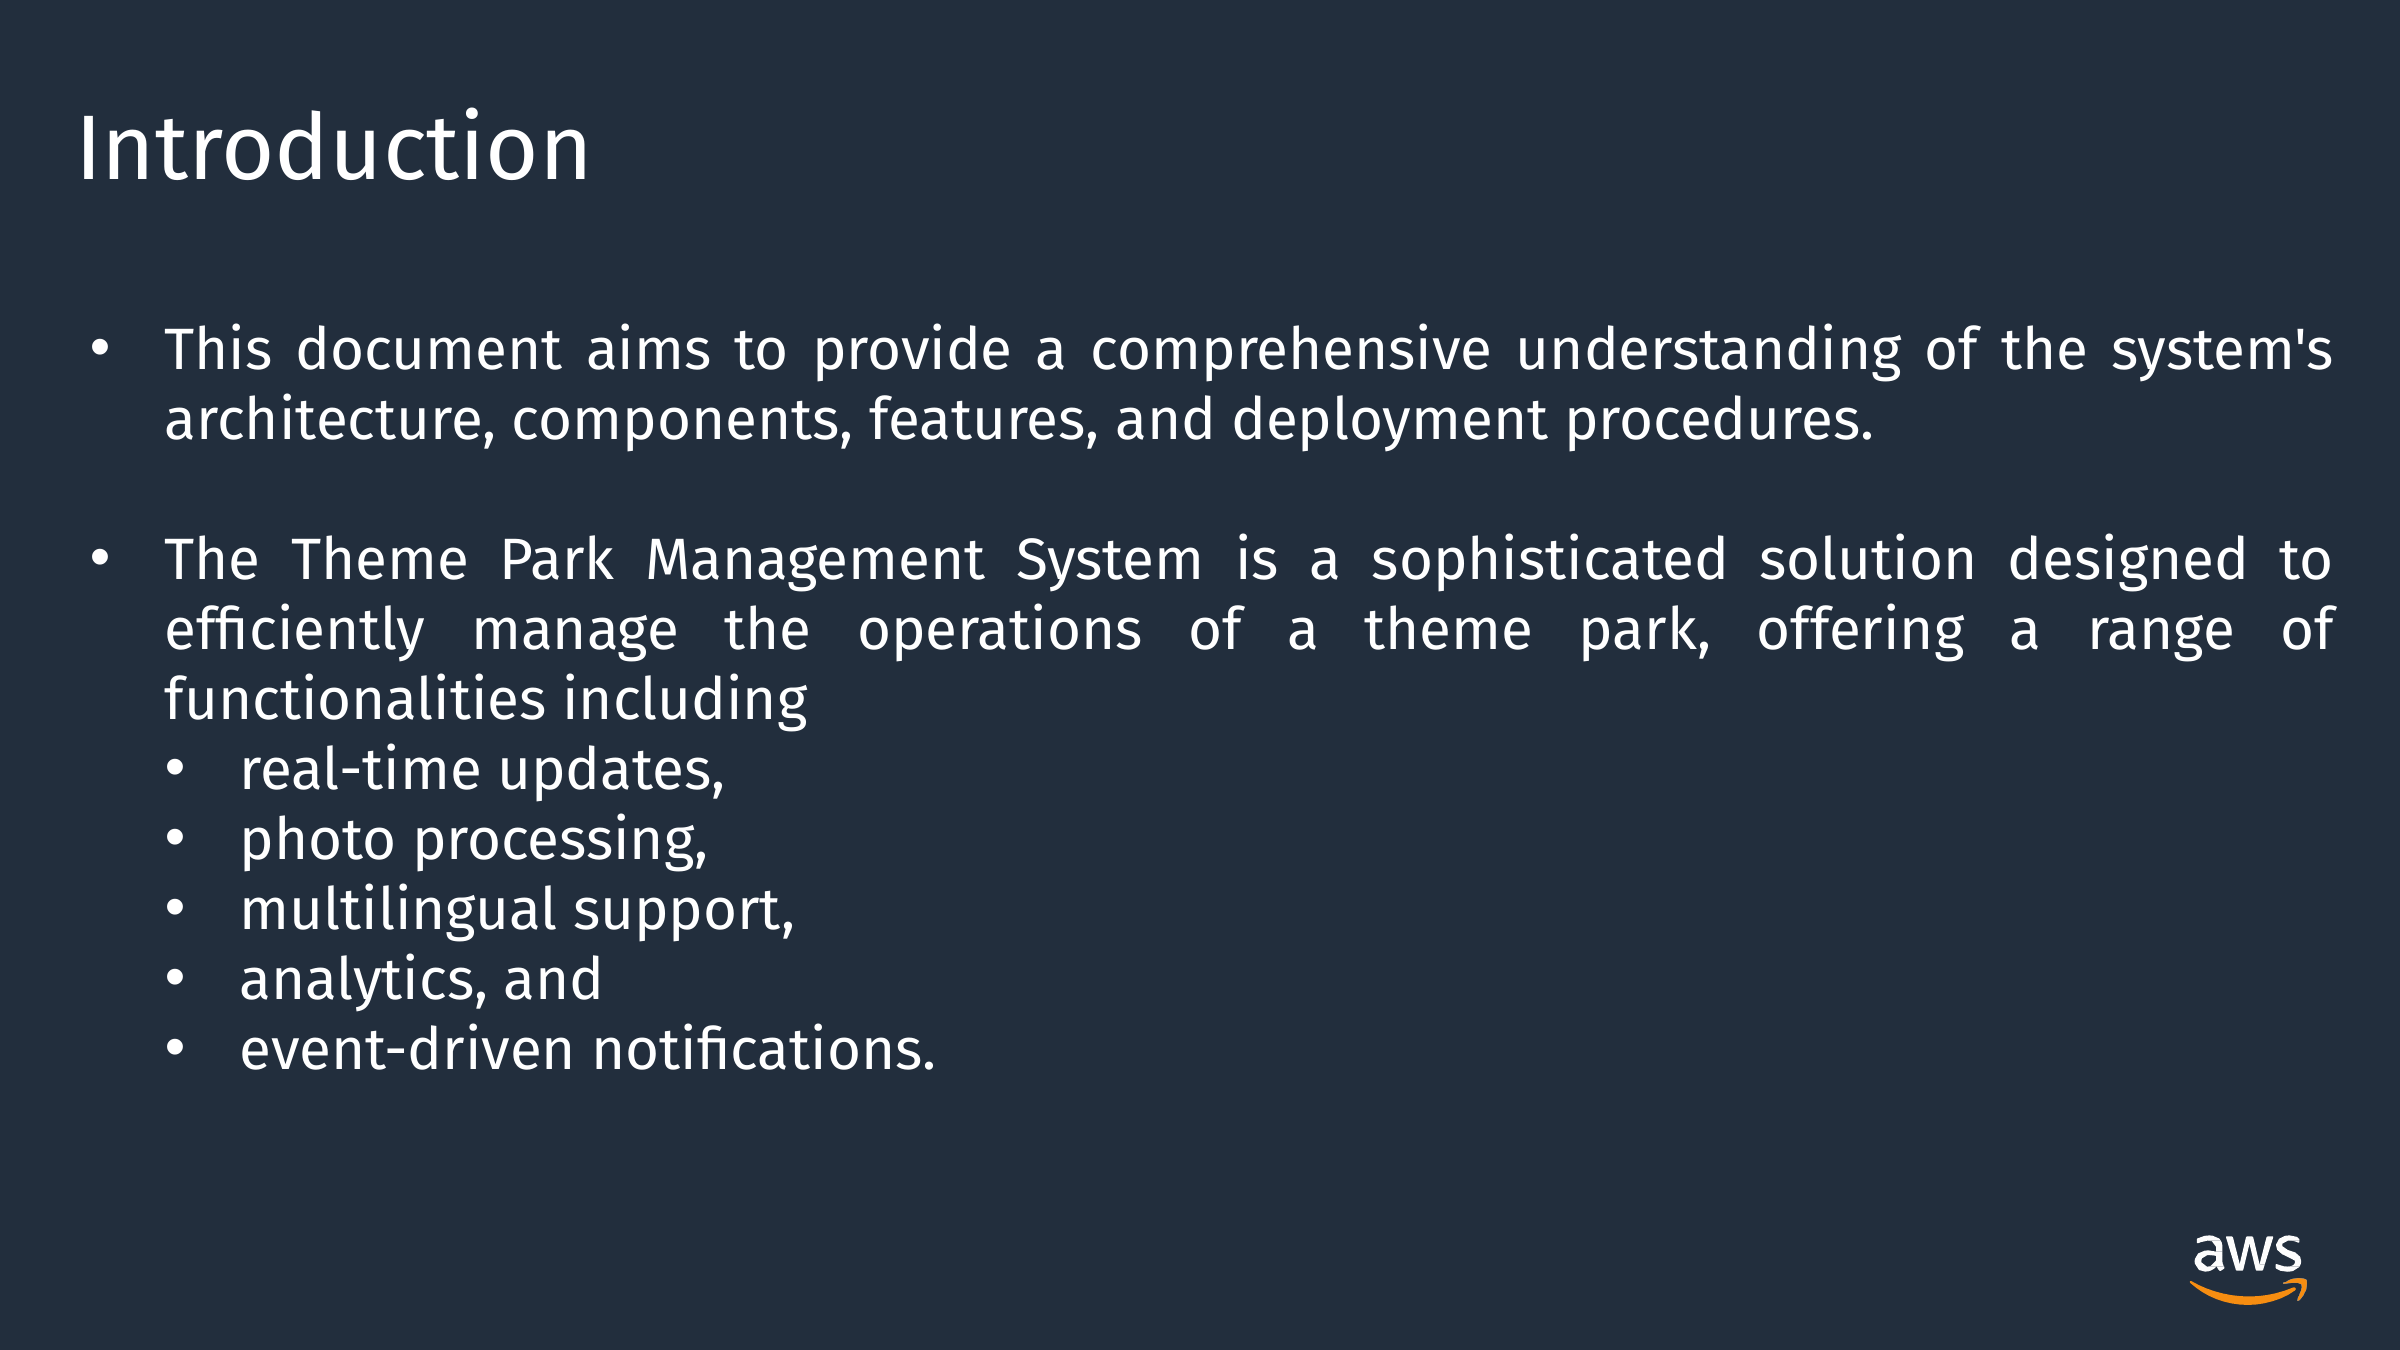

# Introduction
This document aims to provide a comprehensive understanding of the system's architecture, components, features, and deployment procedures.

The Theme Park Management System is a sophisticated solution designed to efficiently manage the operations of a theme park, offering a range of functionalities including
real-time updates,
photo processing,
multilingual support,
analytics, and
event-driven notifications.